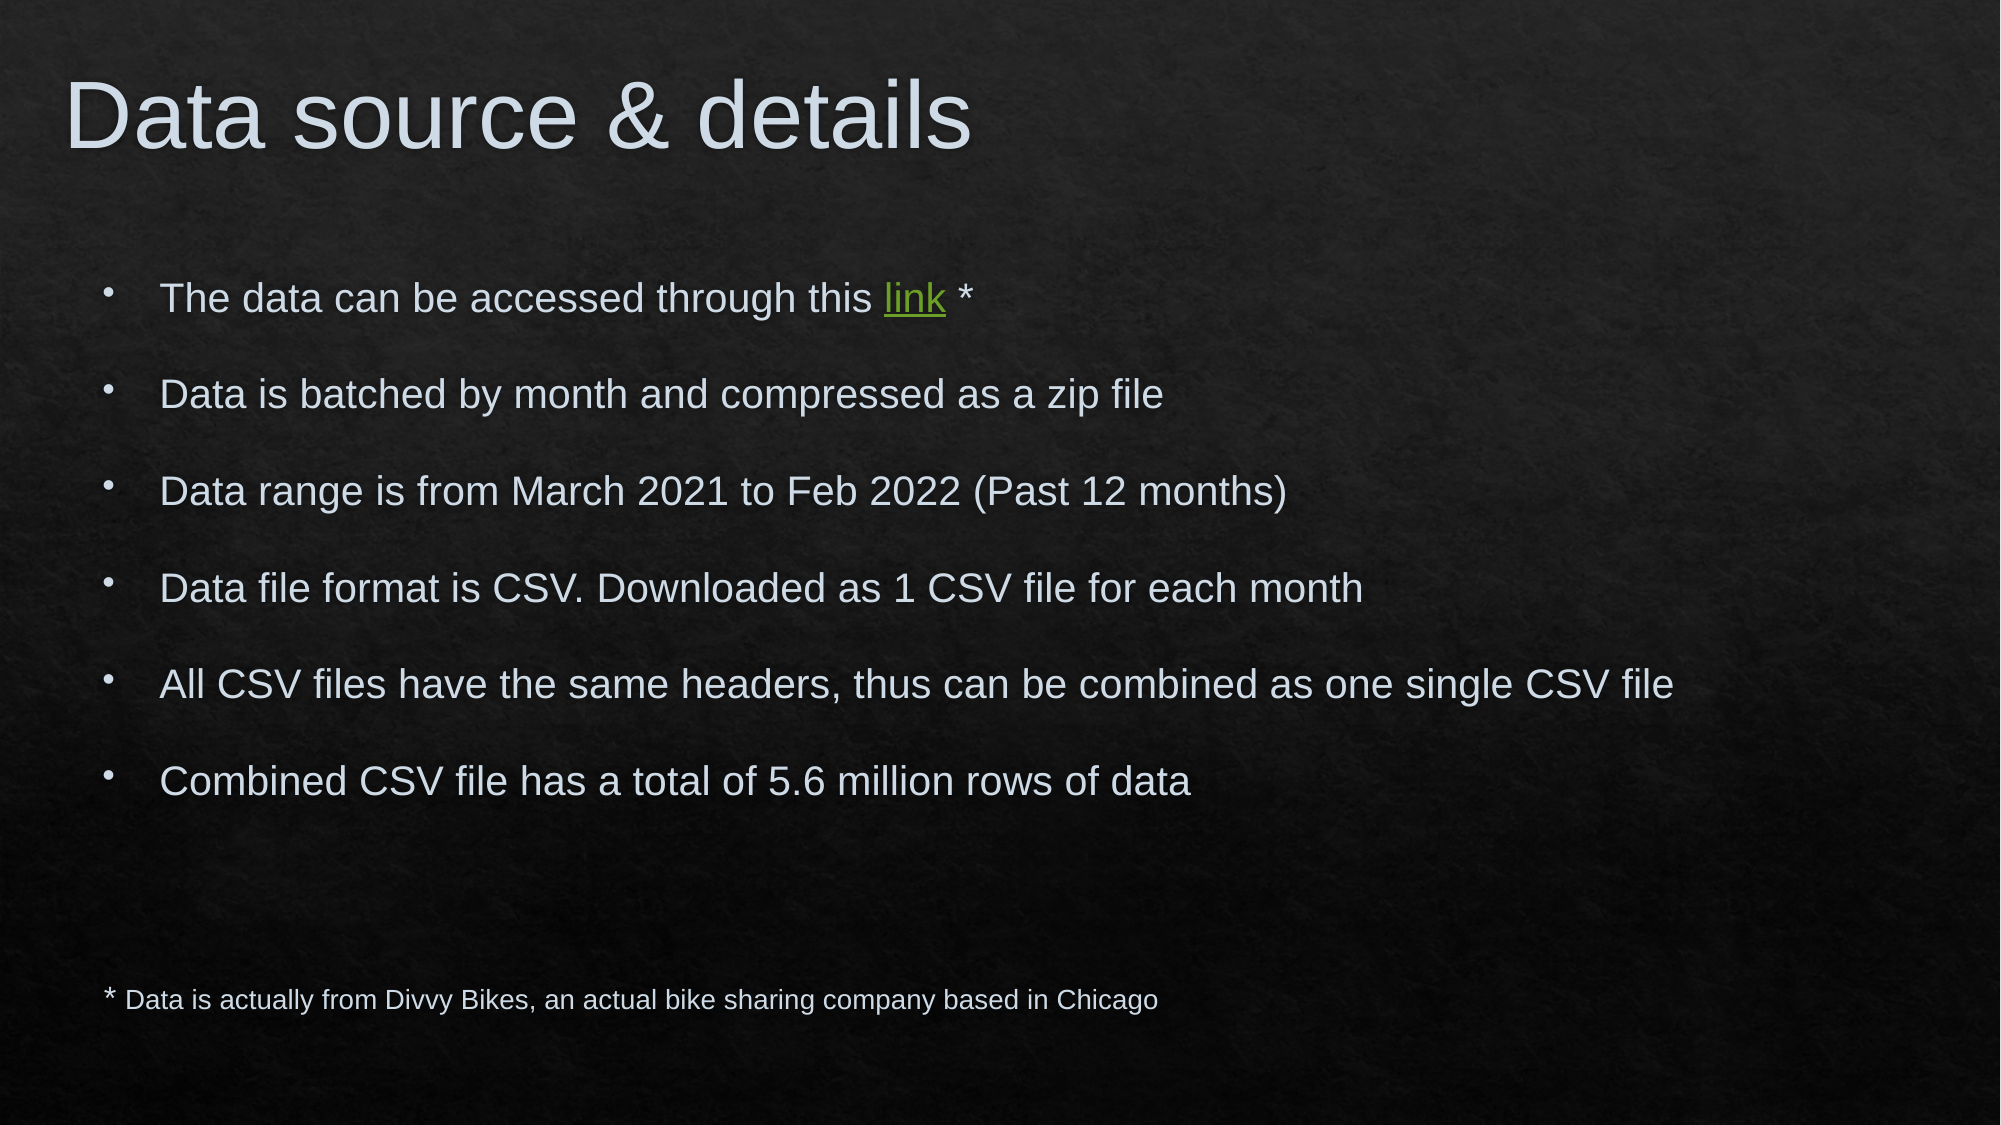

# Data source & details
The data can be accessed through this link *
Data is batched by month and compressed as a zip file
Data range is from March 2021 to Feb 2022 (Past 12 months)
Data file format is CSV. Downloaded as 1 CSV file for each month
All CSV files have the same headers, thus can be combined as one single CSV file
Combined CSV file has a total of 5.6 million rows of data

* Data is actually from Divvy Bikes, an actual bike sharing company based in Chicago